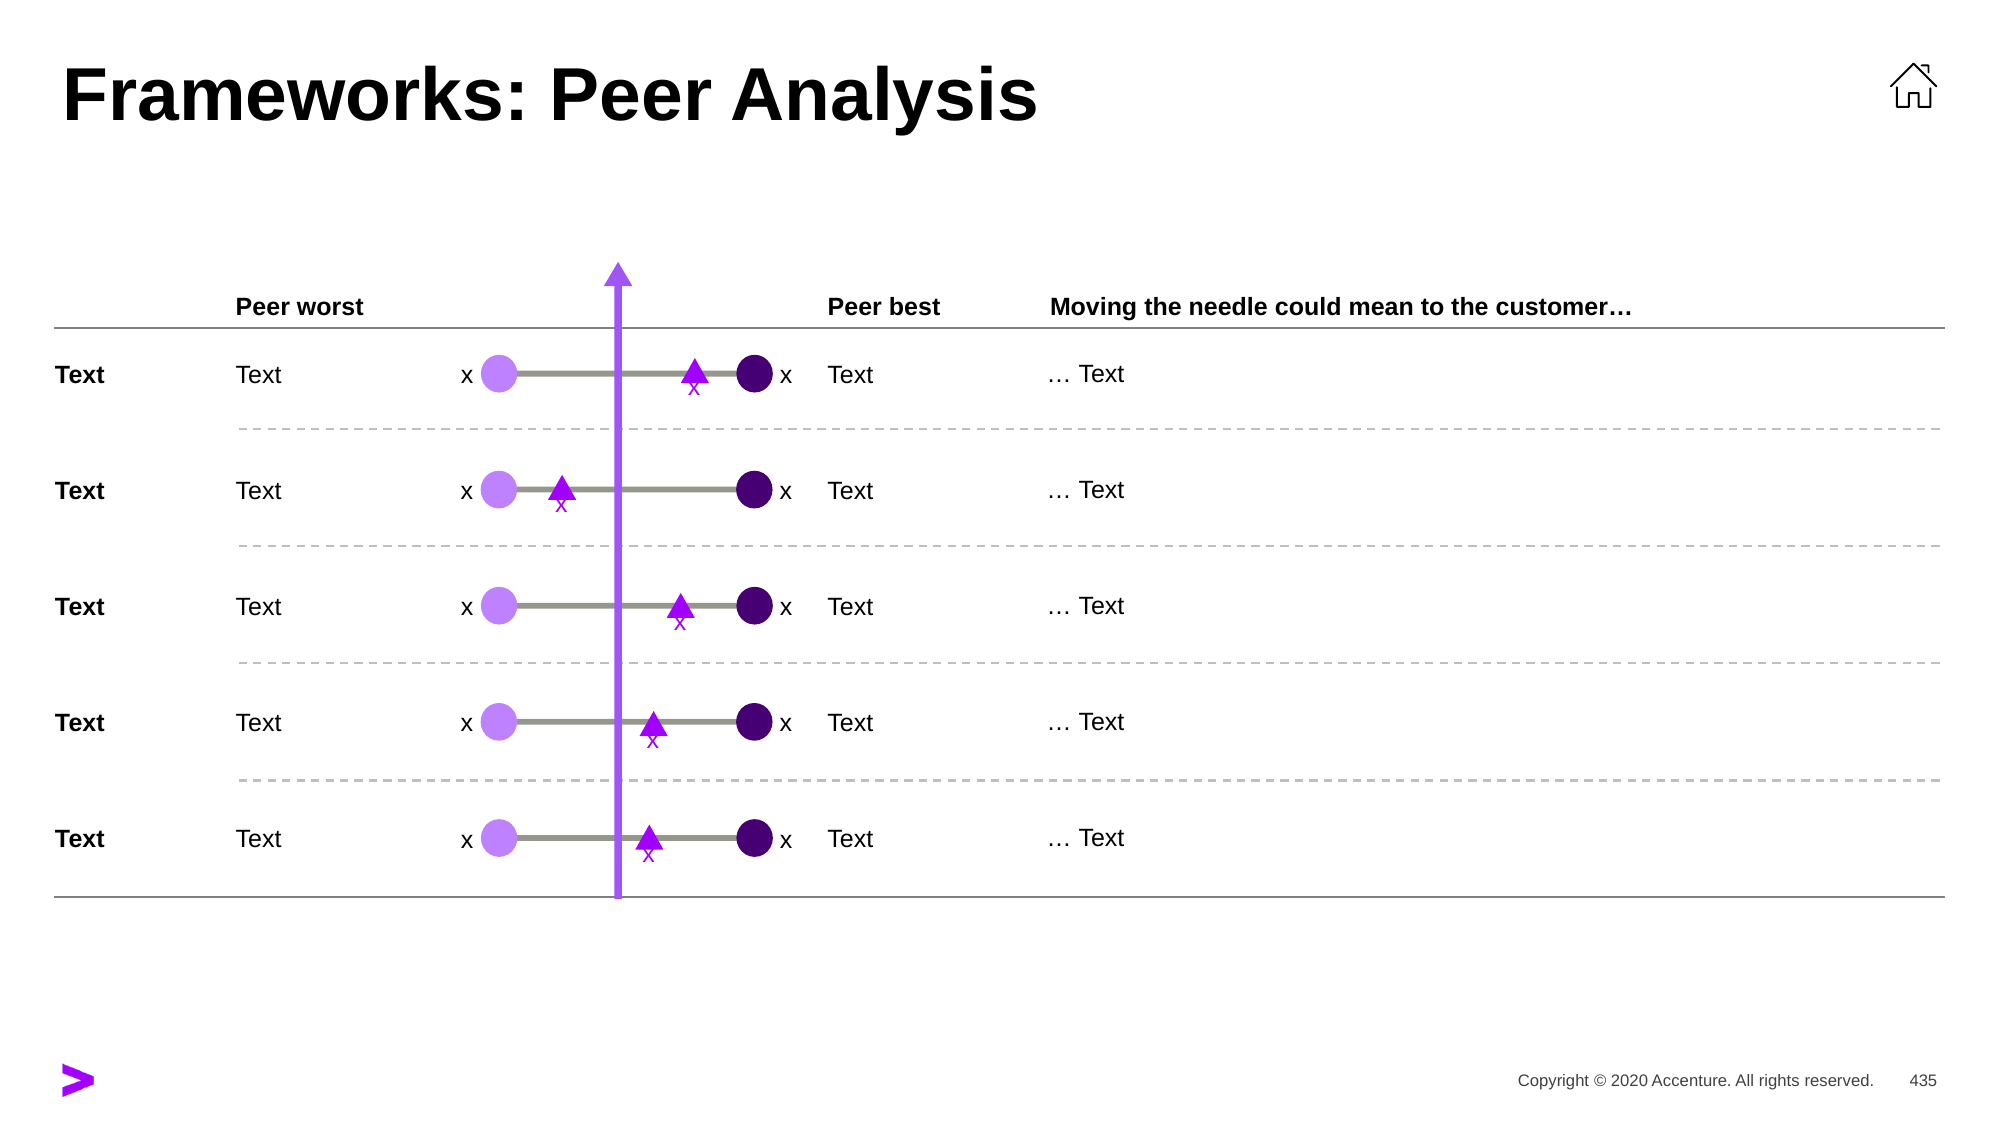

# Frameworks: Peer Analysis

Peer worst
Peer best
Moving the needle could mean to the customer…

Text
…	Text

x
Text
Text
x
x

Text
…	Text
Text

x
Text
x
x

Text
…	Text

Text
Text
x
x
x

Text
…	Text

Text
Text
x
x
x

Text
…	Text

Text
Text
x
x
x